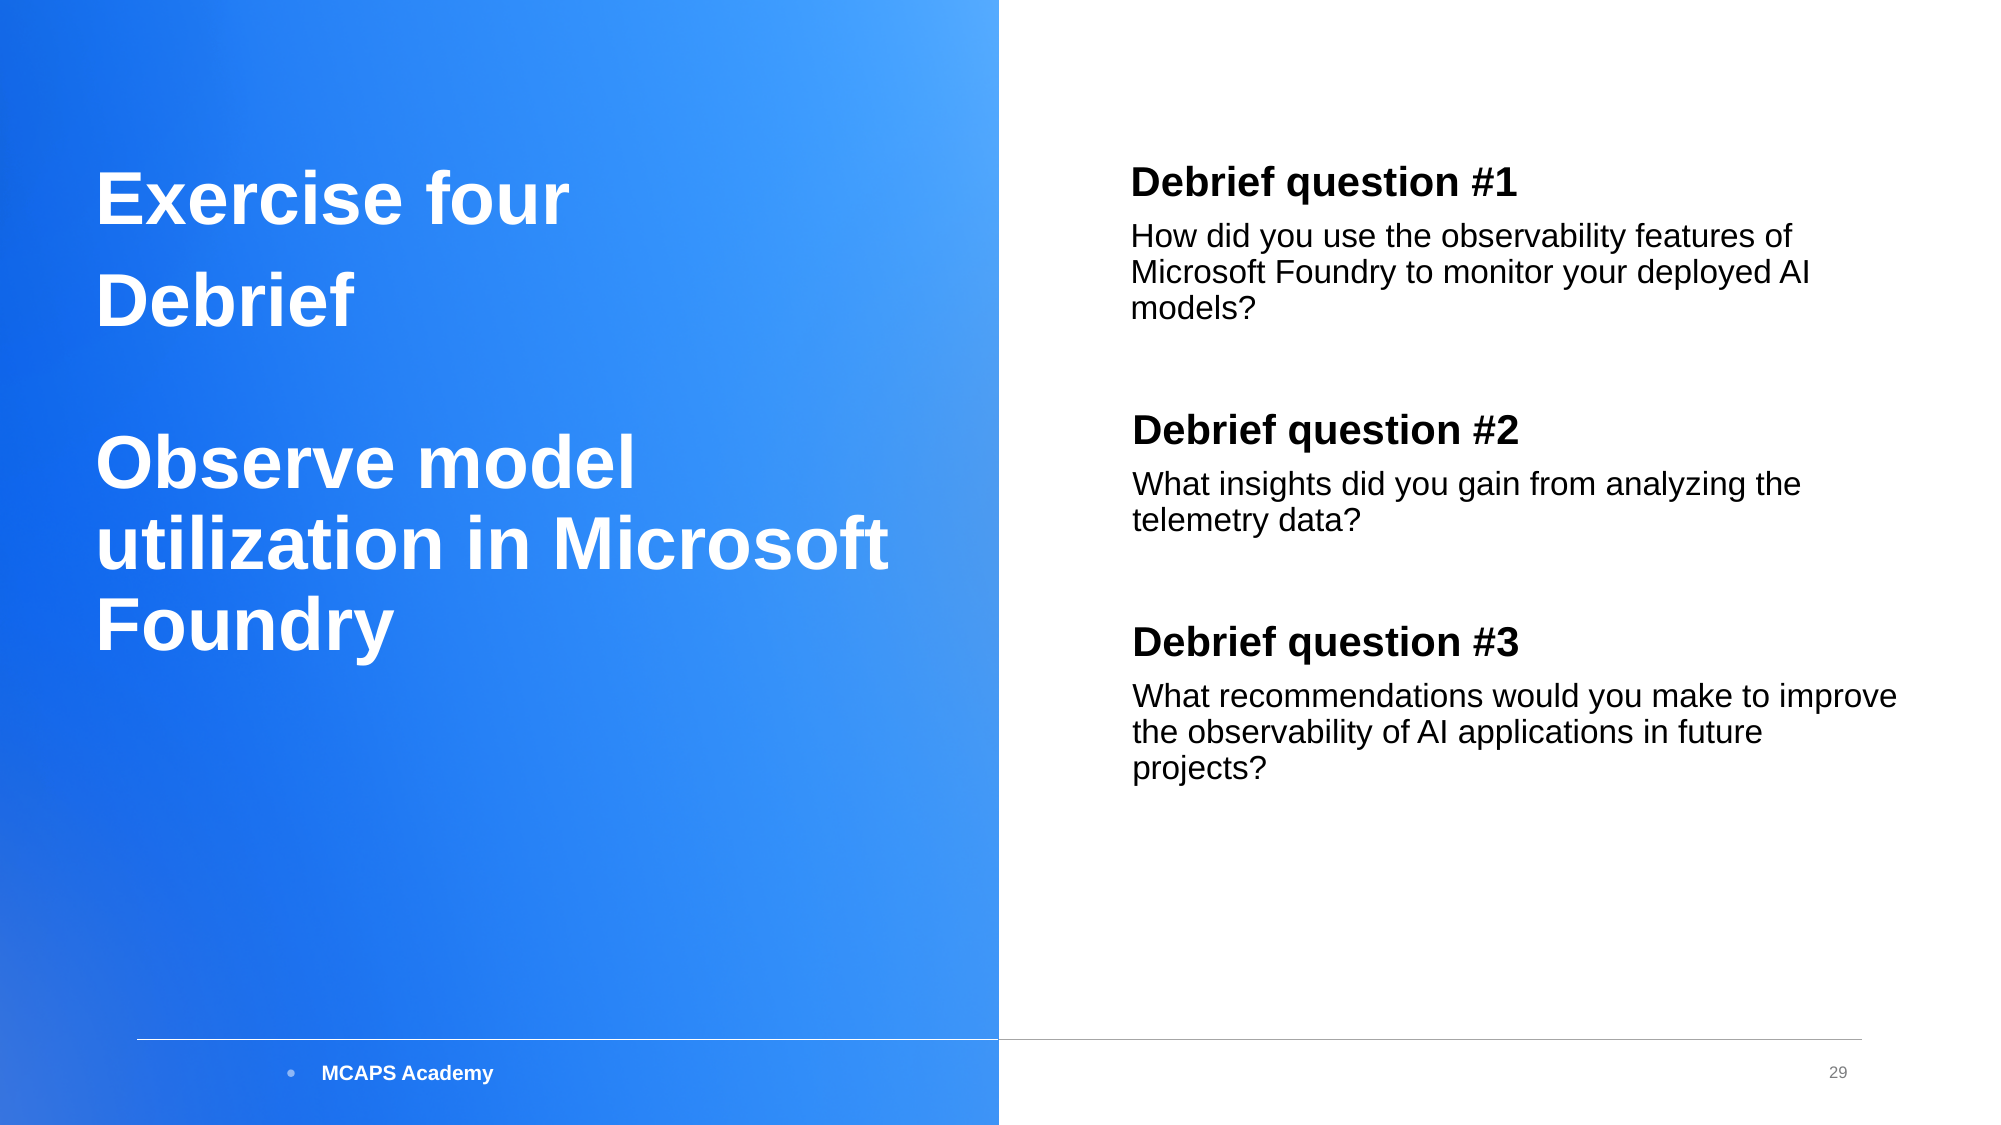

Exercise four
Debrief
Observe model utilization in Microsoft Foundry​
Debrief question #1
How did you use the observability features of Microsoft Foundry to monitor your deployed AI models?
Debrief question #2
What insights did you gain from analyzing the telemetry data?
Debrief question #3
What recommendations would you make to improve the observability of AI applications in future projects?
29